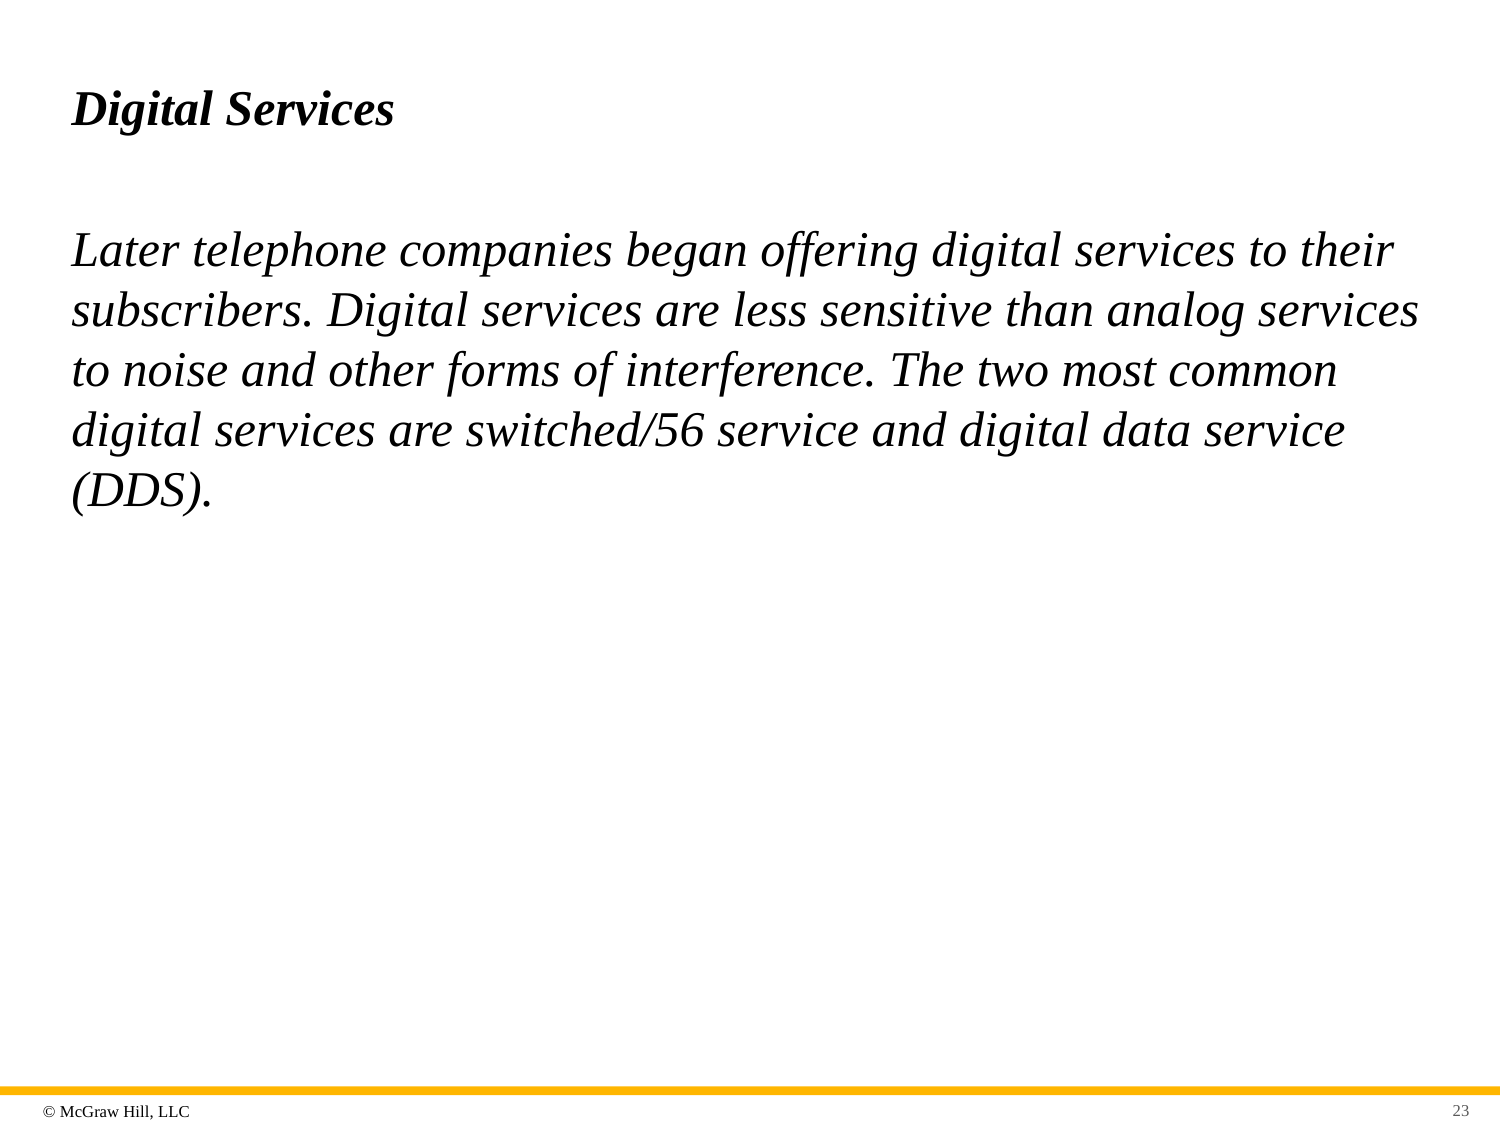

# Digital Services
Later telephone companies began offering digital services to their subscribers. Digital services are less sensitive than analog services to noise and other forms of interference. The two most common digital services are switched/56 service and digital data service (DDS).
23